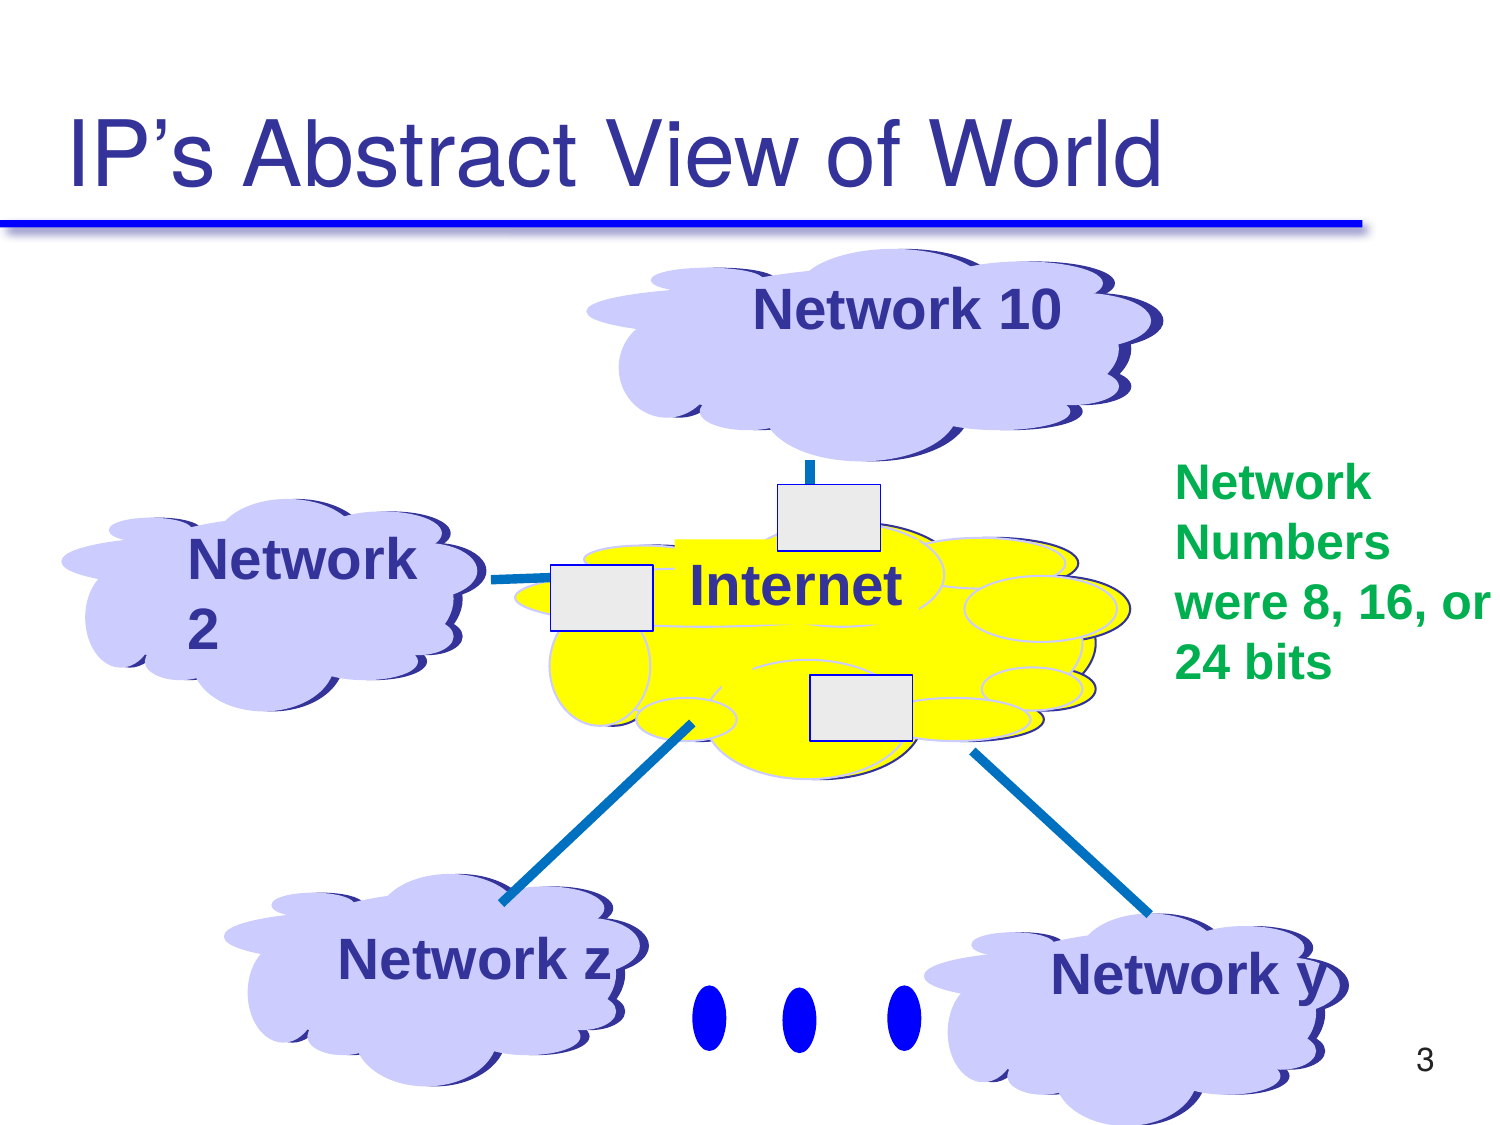

# IP’s Abstract View of World

Network 10
Network Numbers were 8, 16, or 24 bits

Network
2

Internet

Network z

Network y

3